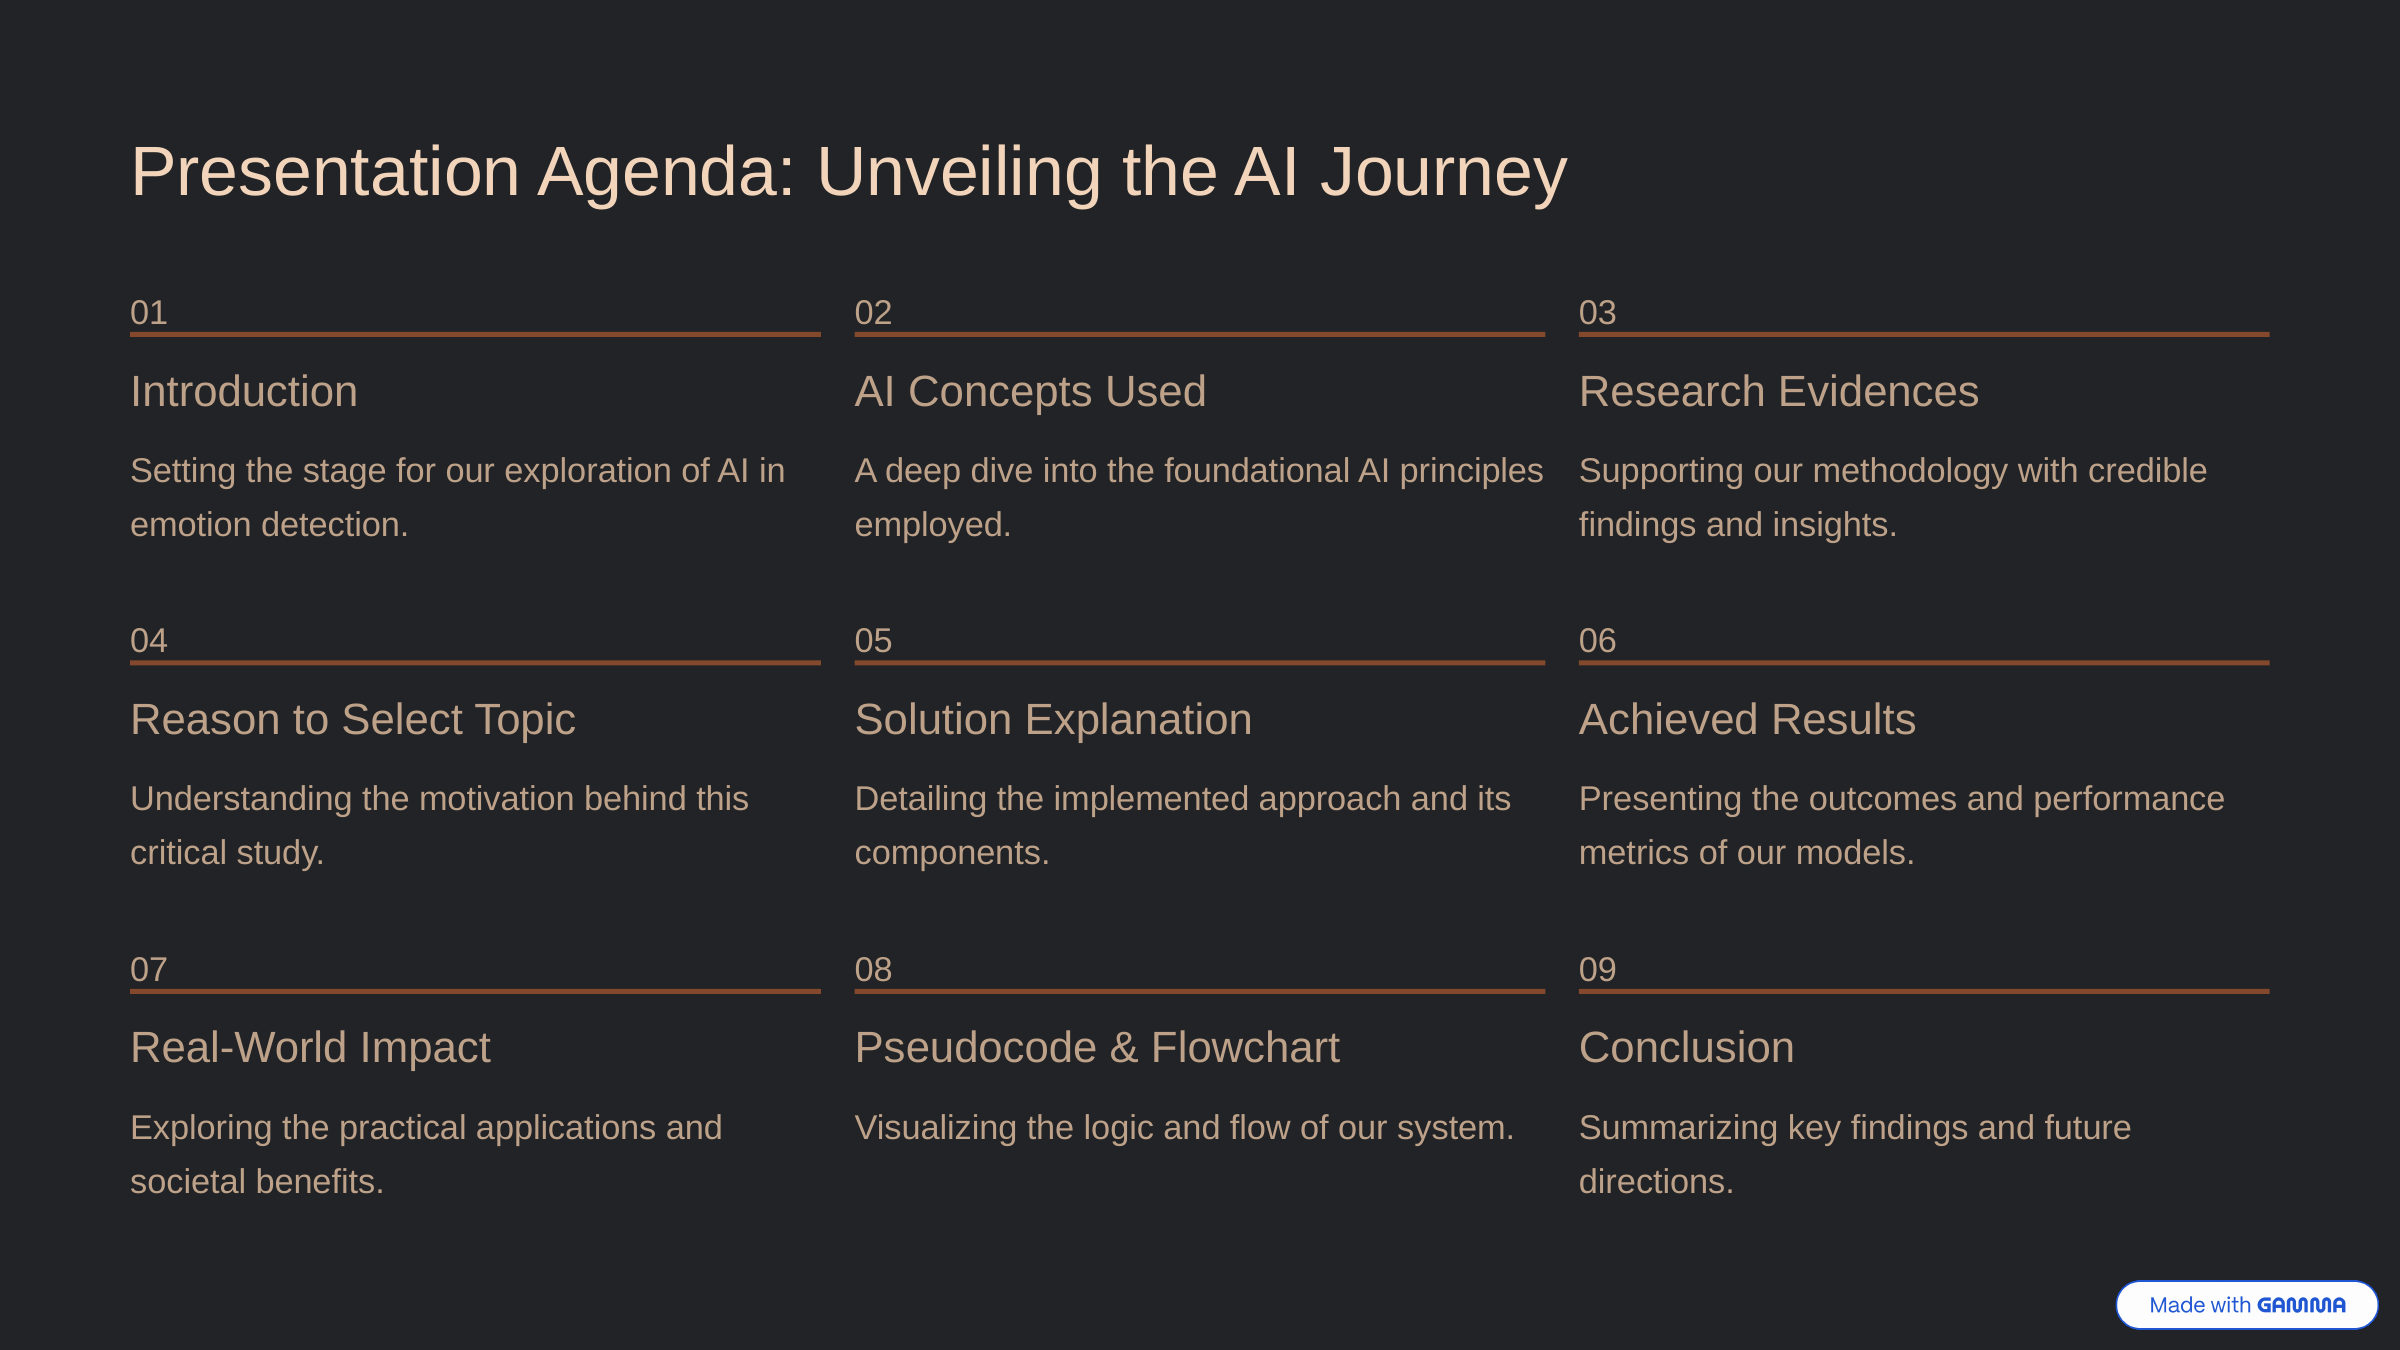

Presentation Agenda: Unveiling the AI Journey
01
02
03

Introduction
AI Concepts Used
Research Evidences
Setting the stage for our exploration of AI in emotion detection.
A deep dive into the foundational AI principles employed.
Supporting our methodology with credible findings and insights.
04
05
06

Reason to Select Topic
Solution Explanation
Achieved Results
Understanding the motivation behind this critical study.
Detailing the implemented approach and its components.
Presenting the outcomes and performance metrics of our models.
07
08
09

Real-World Impact
Pseudocode & Flowchart
Conclusion
Exploring the practical applications and societal benefits.
Visualizing the logic and flow of our system.
Summarizing key findings and future directions.